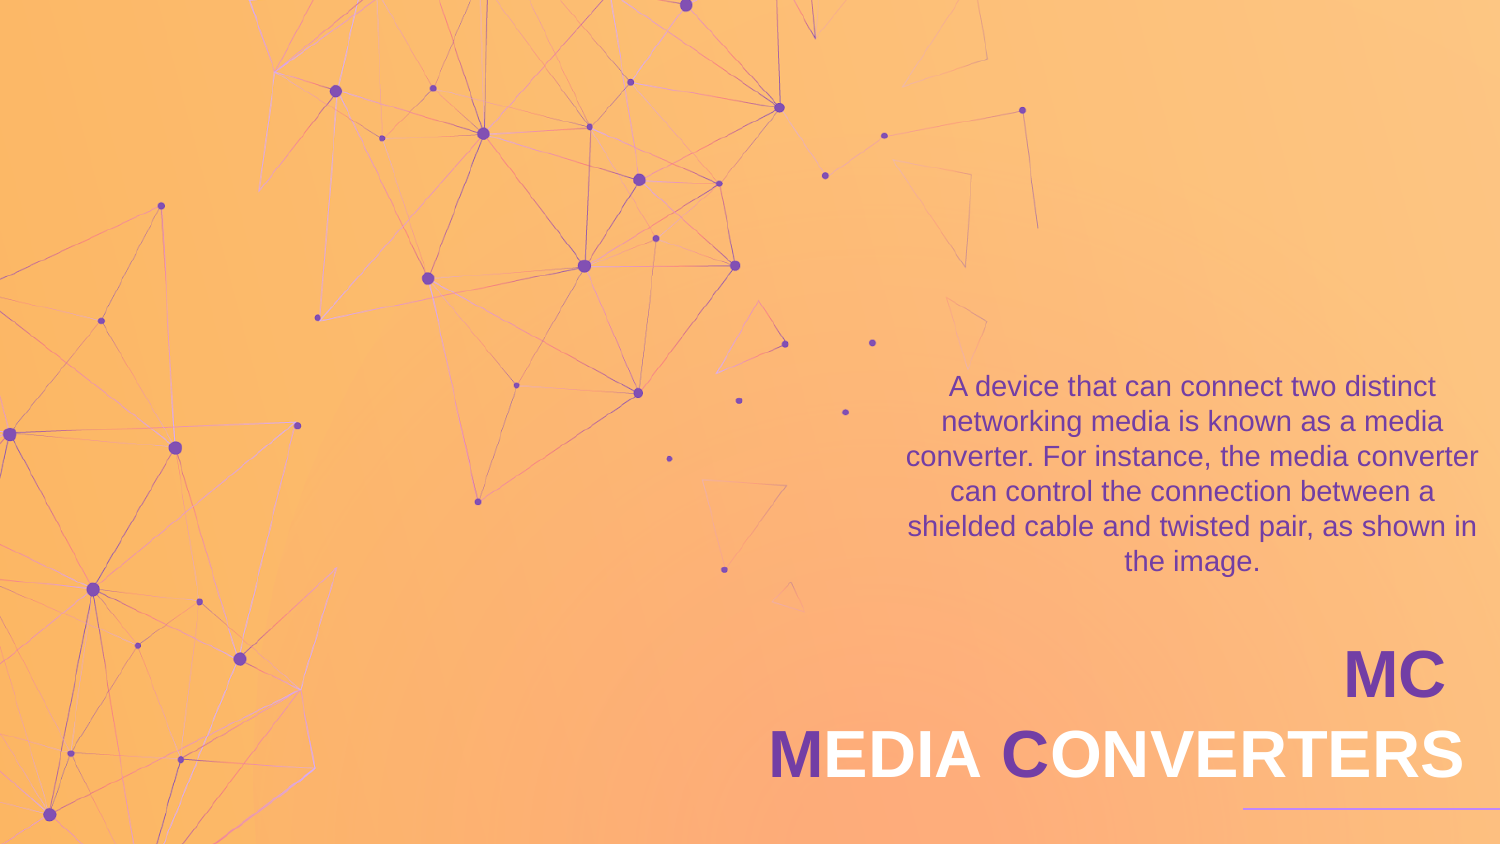

A device that can connect two distinct networking media is known as a media converter. For instance, the media converter can control the connection between a shielded cable and twisted pair, as shown in the image.
# MC MEDIA CONVERTERS